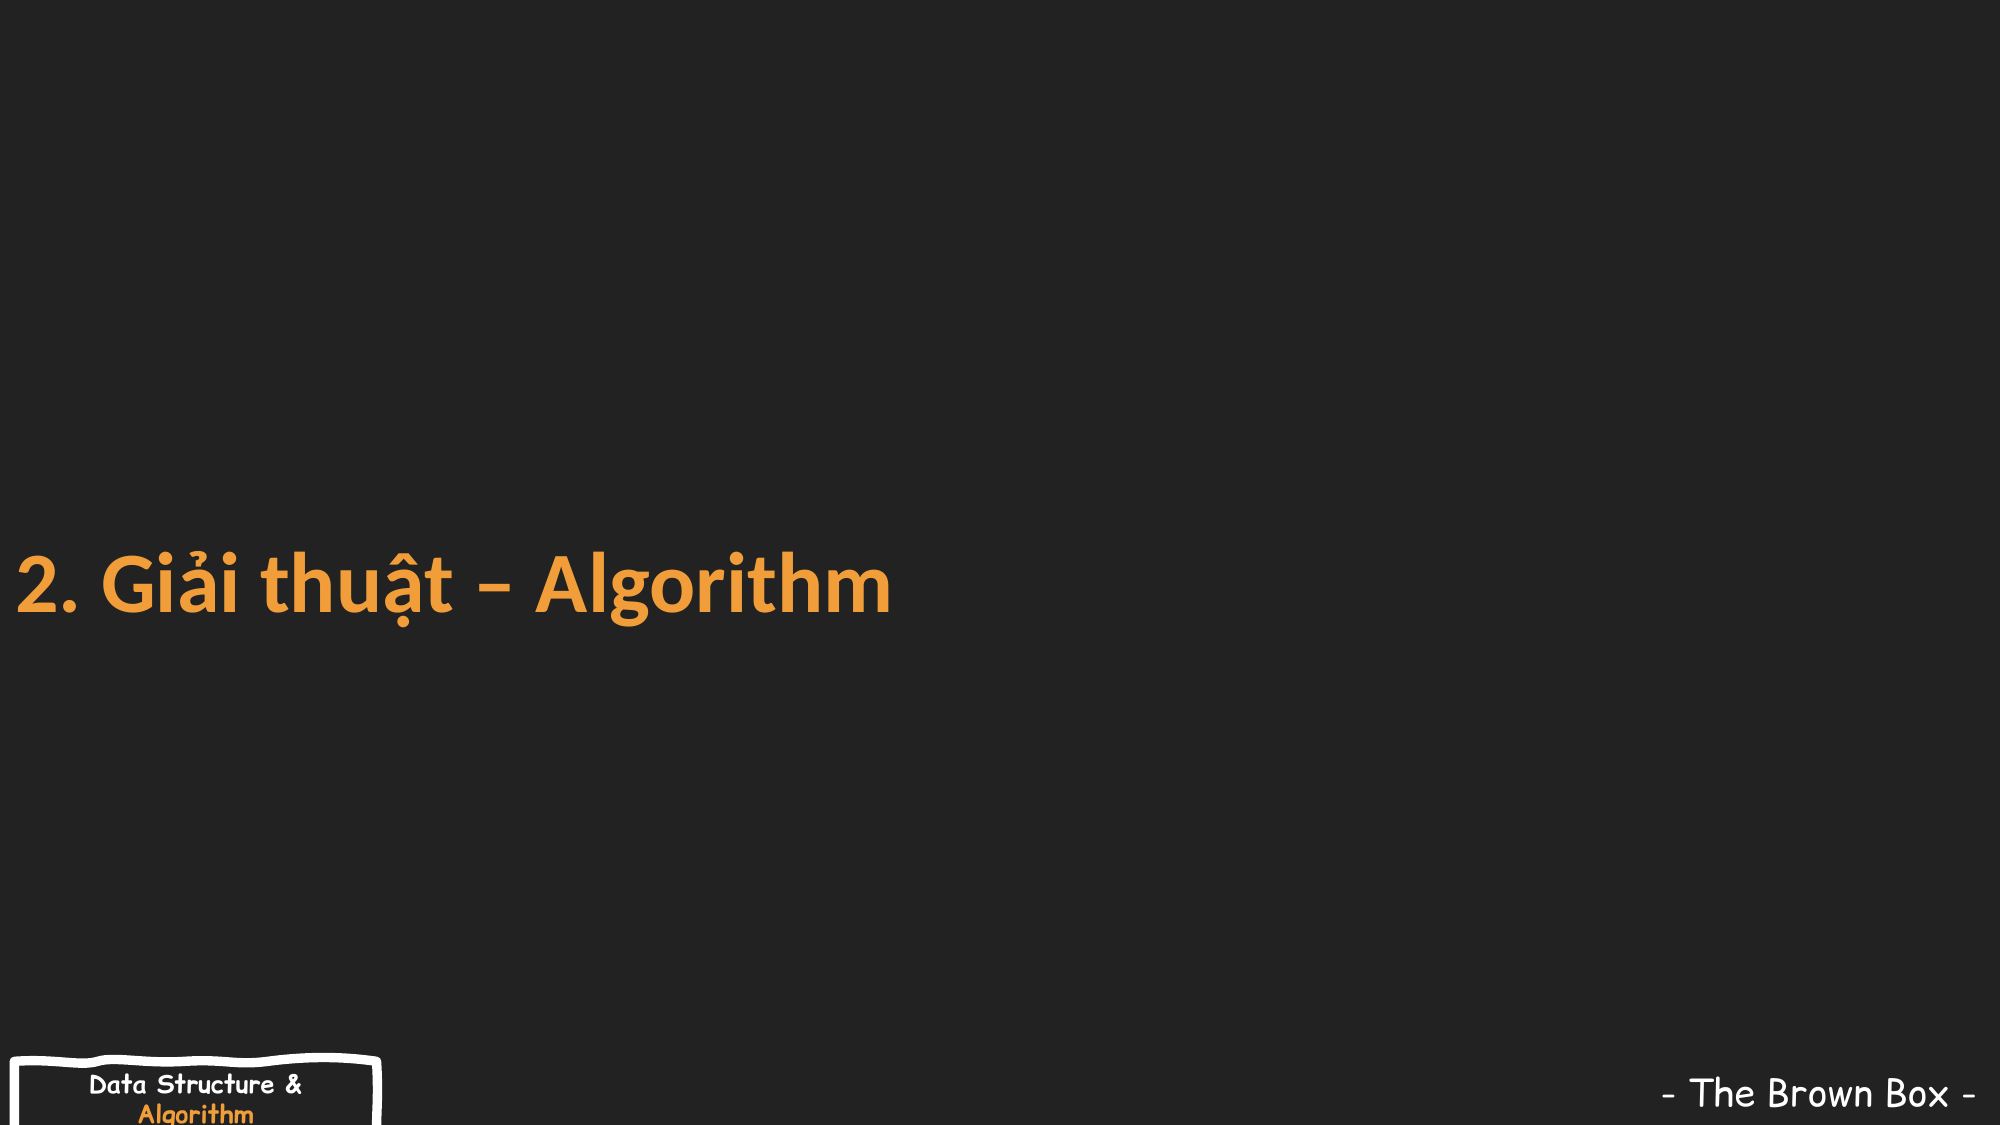

# 2. Giải thuật – Algorithm
Data Structure & Algorithm
- The Brown Box -